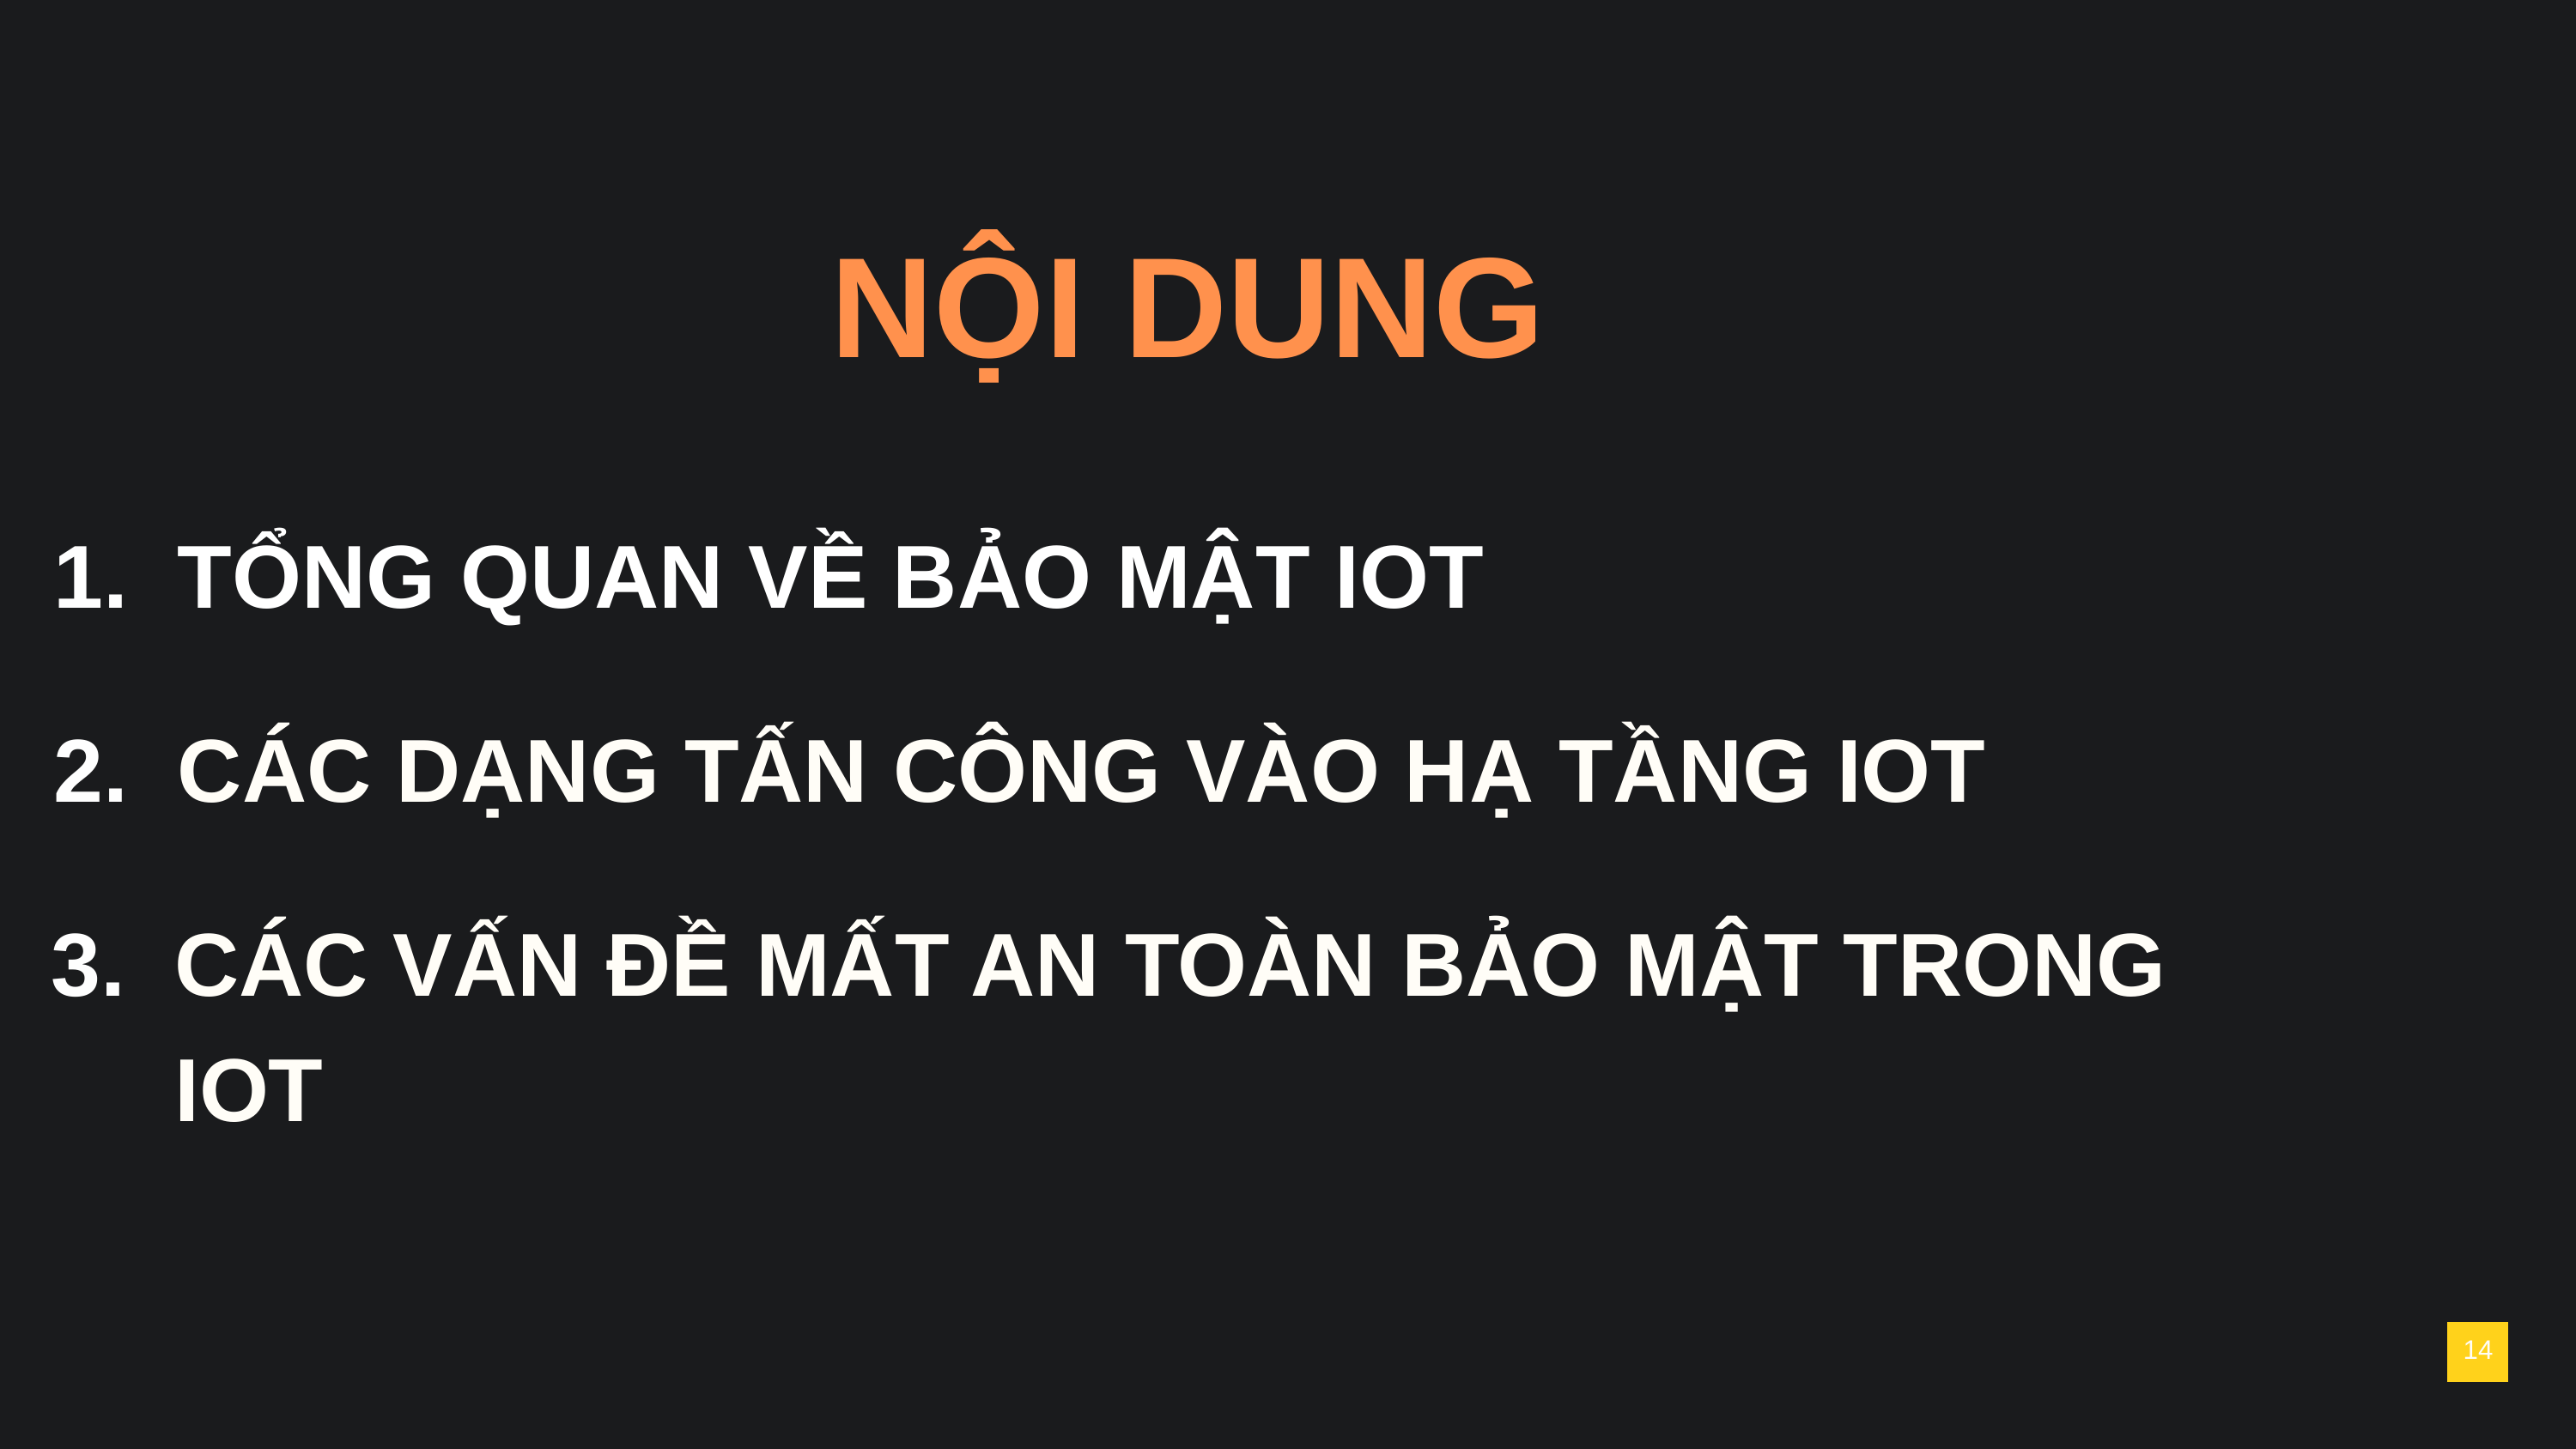

NỘI DUNG
1.
TỔNG QUAN VỀ BẢO MẬT IOT
2.
CÁC DẠNG TẤN CÔNG VÀO HẠ TẦNG IOT
3.
CÁC VẤN ĐỀ MẤT AN TOÀN BẢO MẬT TRONG IOT

14